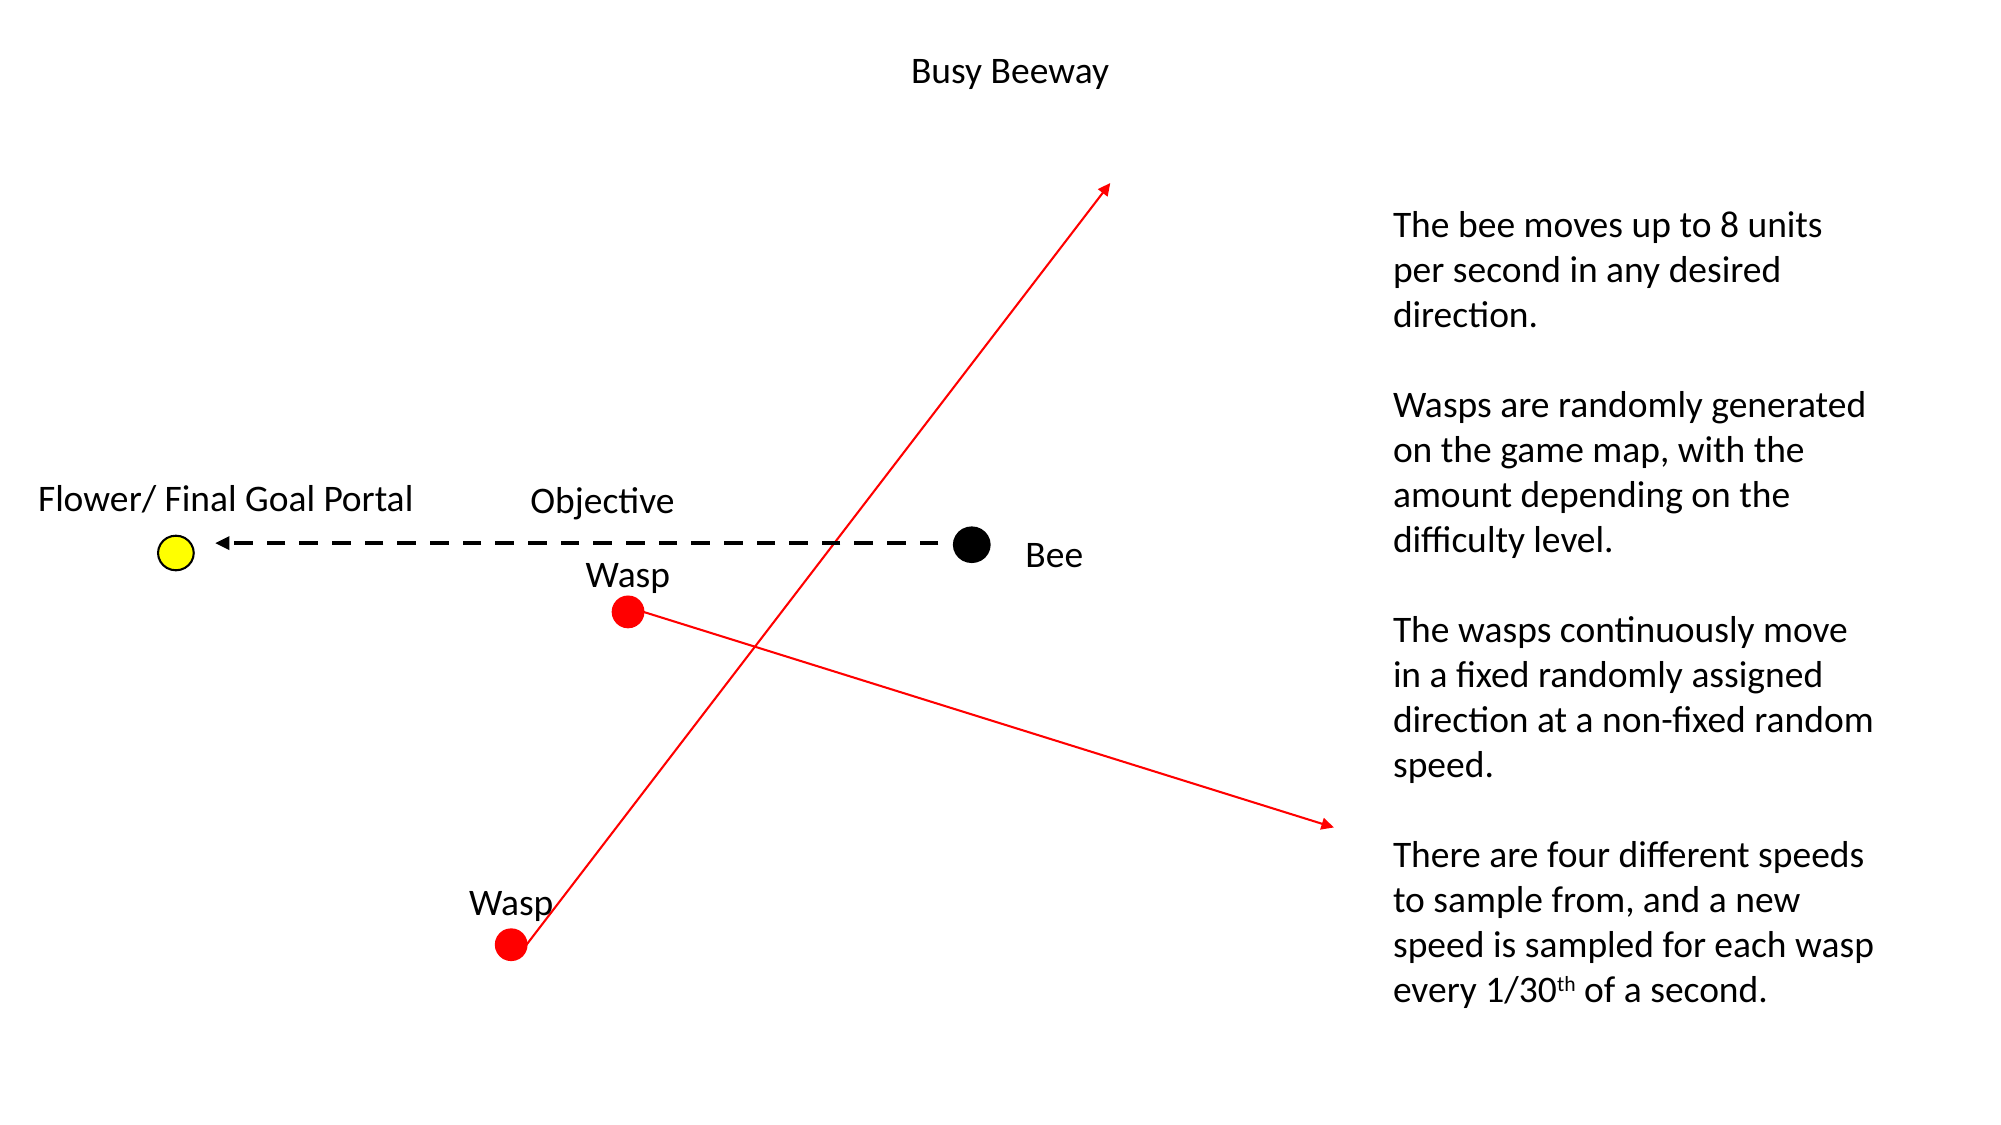

Busy Beeway
The bee moves up to 8 units per second in any desired direction.

Wasps are randomly generated on the game map, with the amount depending on the difficulty level.

The wasps continuously move in a fixed randomly assigned direction at a non-fixed random speed.

There are four different speeds to sample from, and a new speed is sampled for each wasp every 1/30th of a second.
Flower/ Final Goal Portal
Objective
Bee

Wasp

Wasp